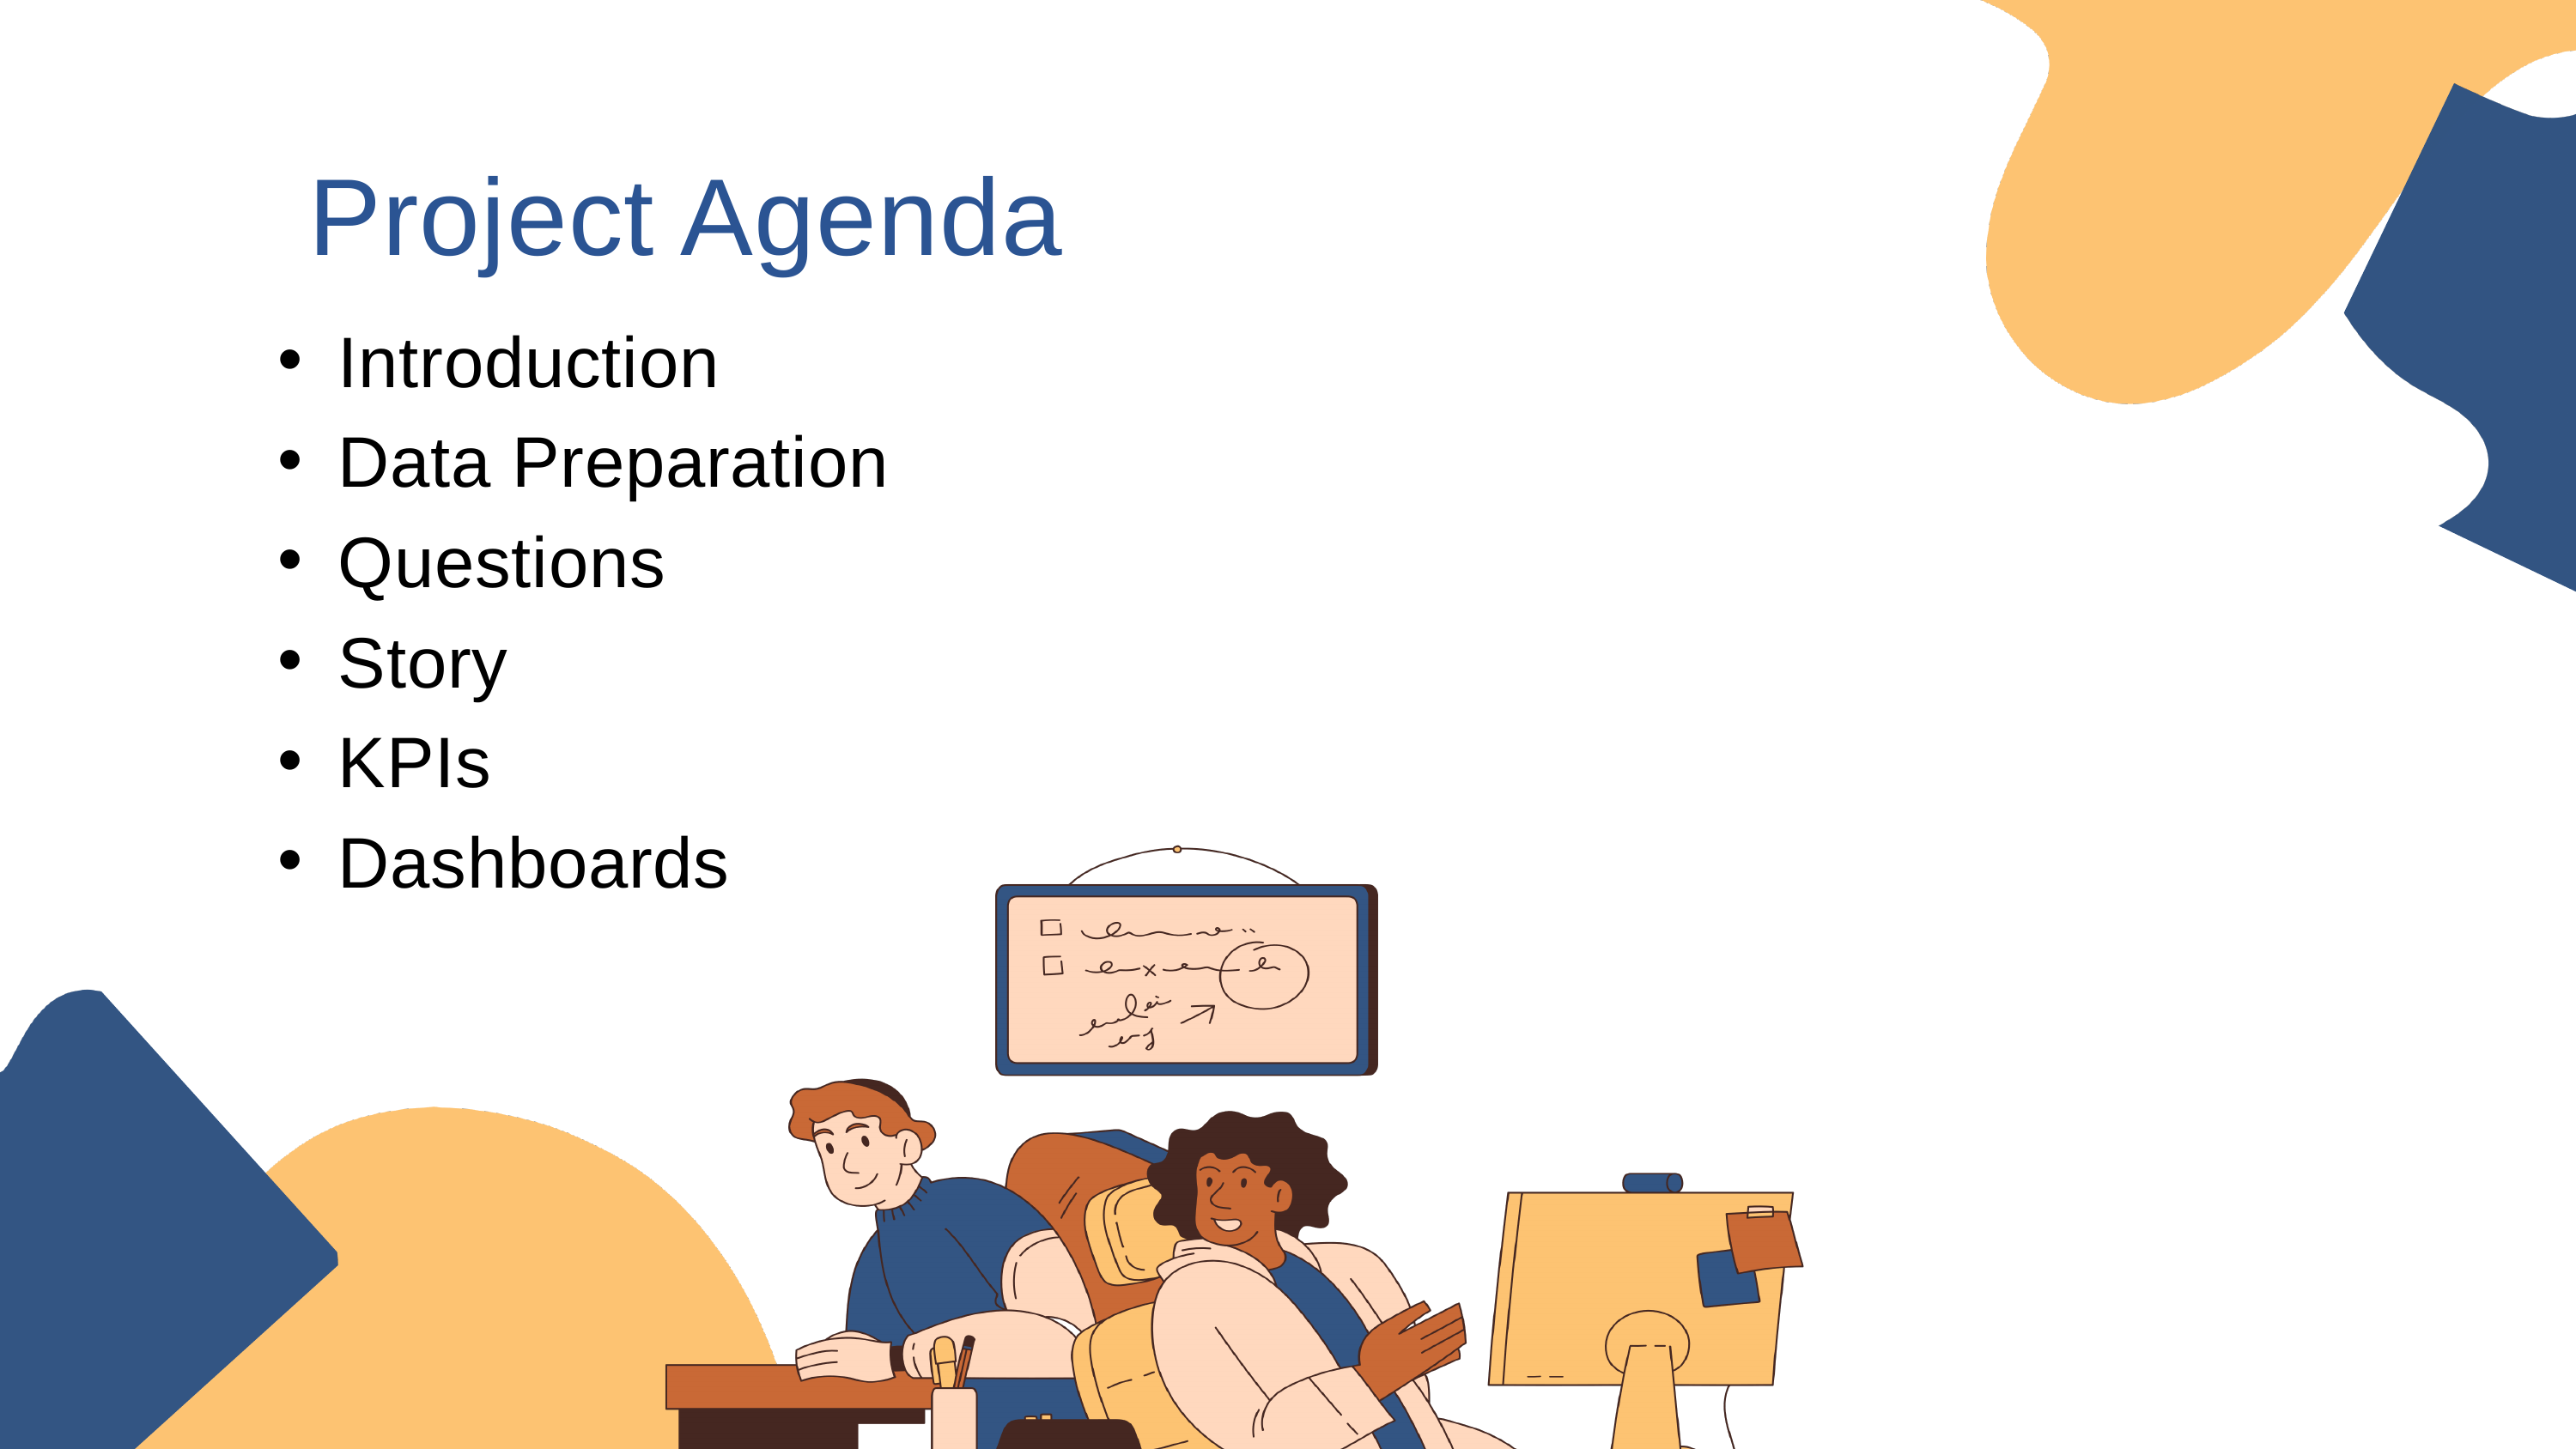

Project Agenda
Introduction
Data Preparation
Questions
Story
KPIs
Dashboards